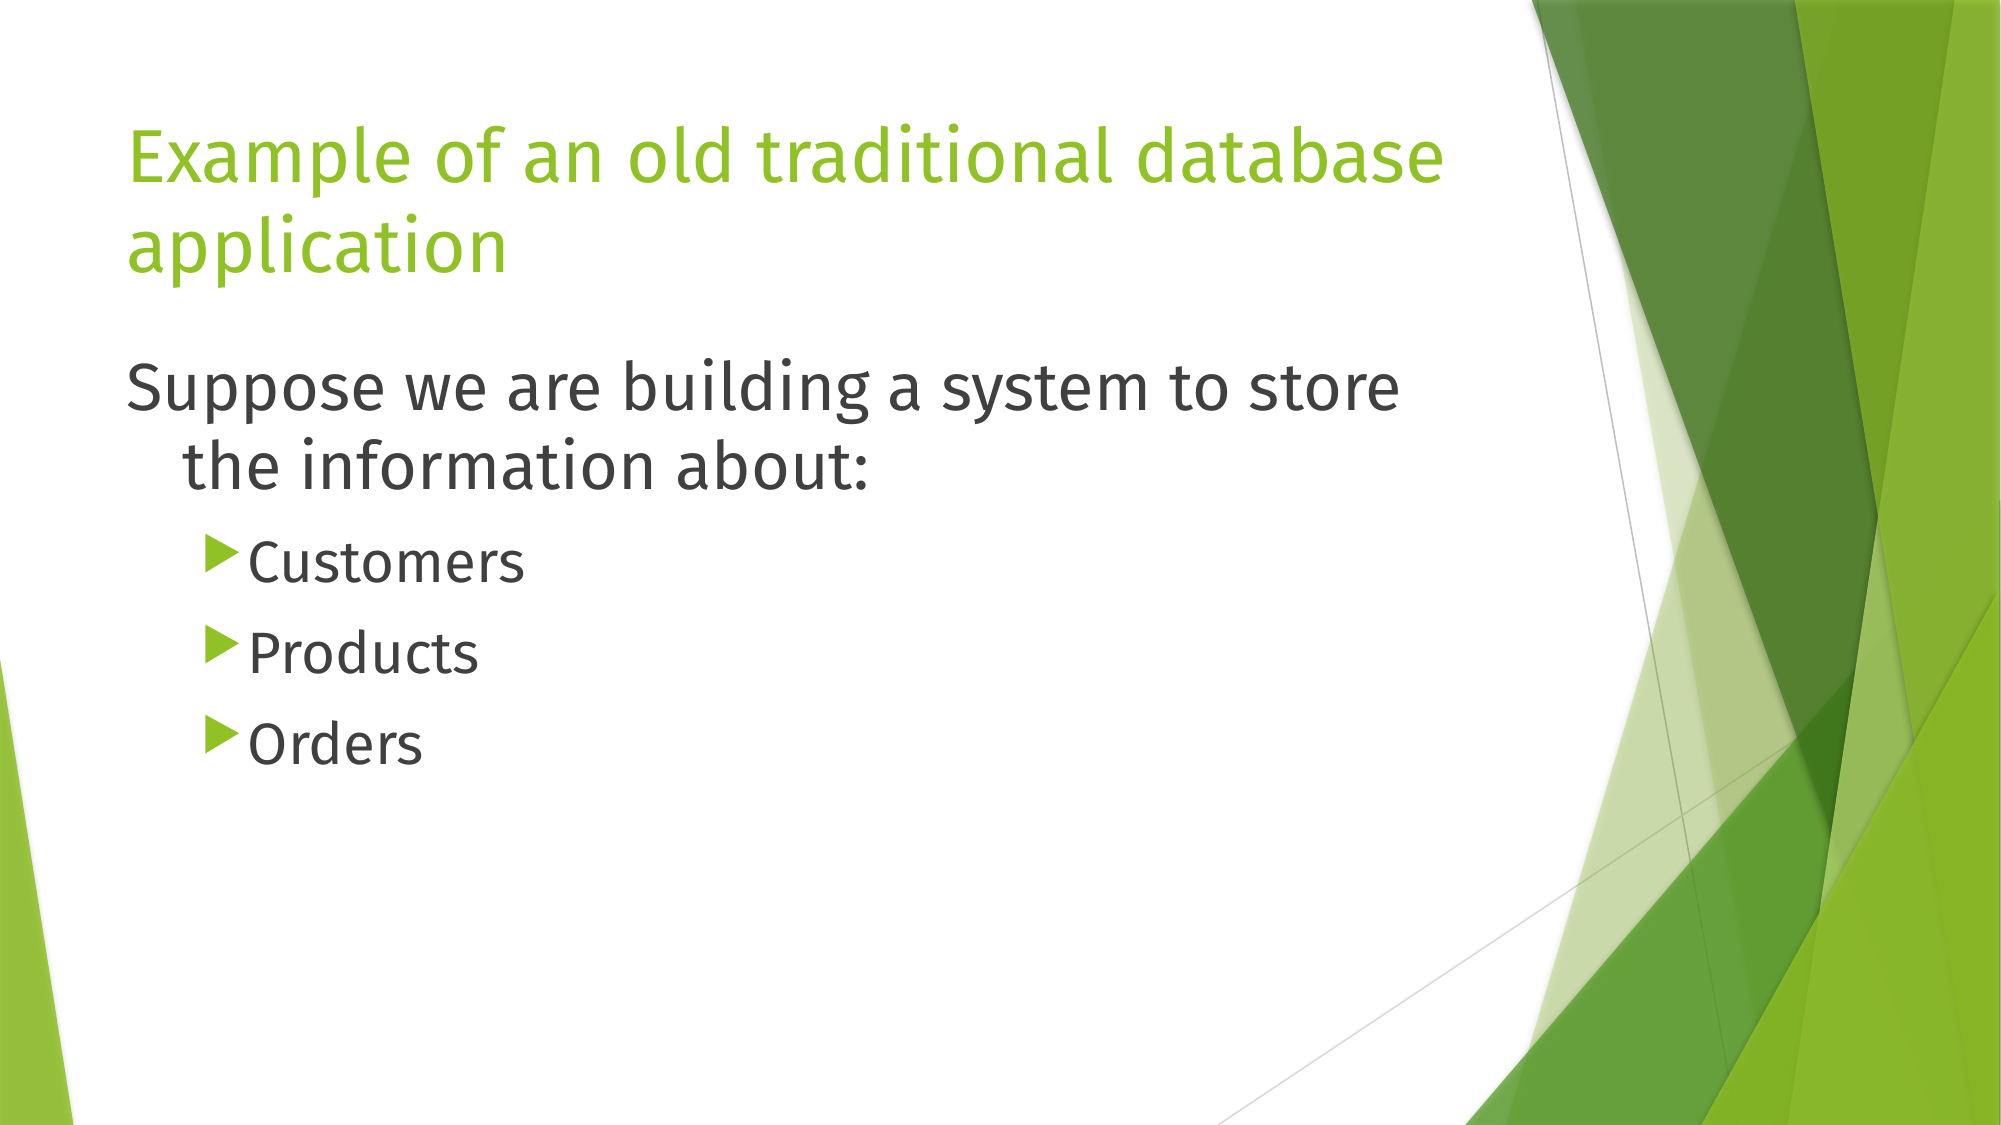

# Example of an old traditional database application
Suppose we are building a system to store the information about:
Customers
Products
Orders